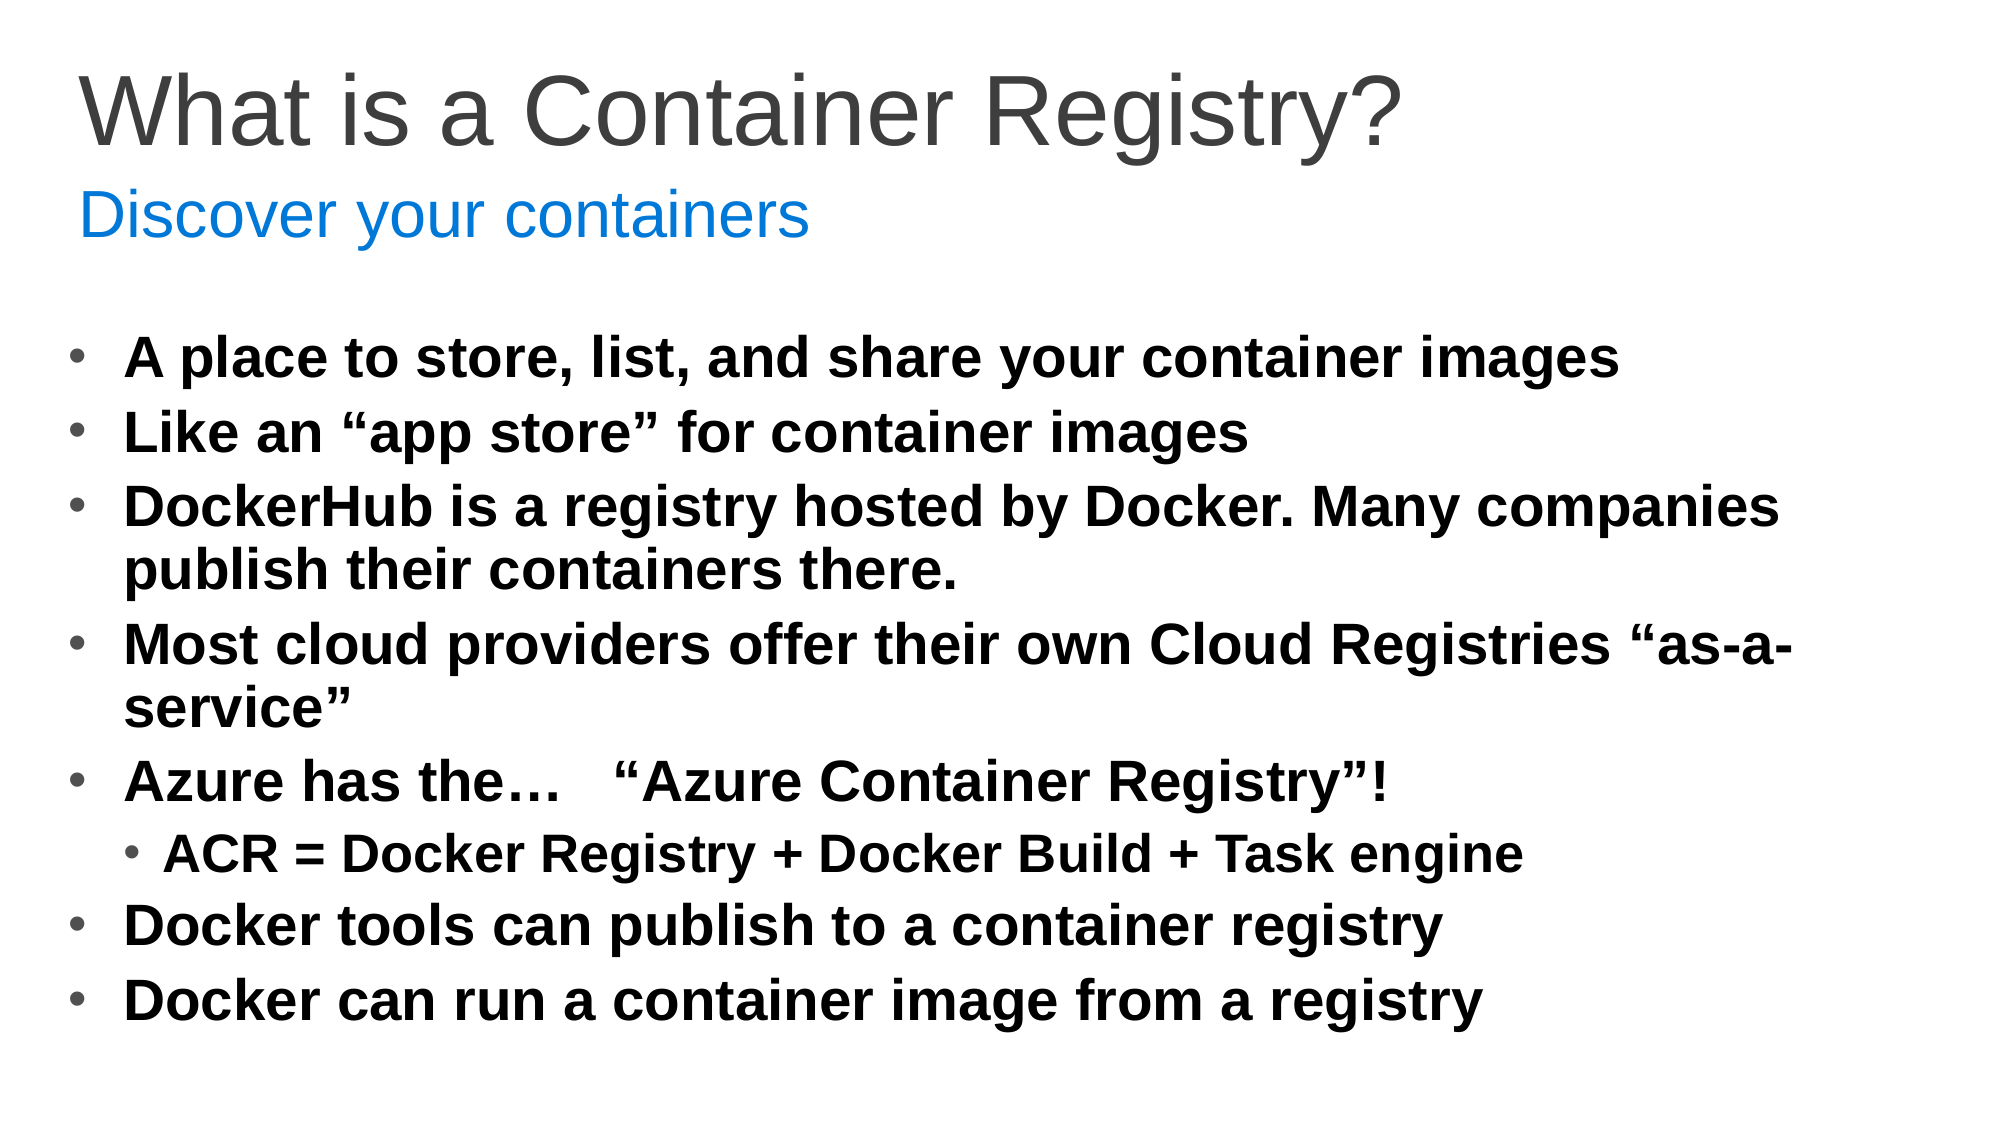

What is a Container Registry?
Discover your containers
A place to store, list, and share your container images
Like an “app store” for container images
DockerHub is a registry hosted by Docker. Many companies publish their containers there.
Most cloud providers offer their own Cloud Registries “as-a-service”
Azure has the…   “Azure Container Registry”!
ACR = Docker Registry + Docker Build + Task engine
Docker tools can publish to a container registry
Docker can run a container image from a registry